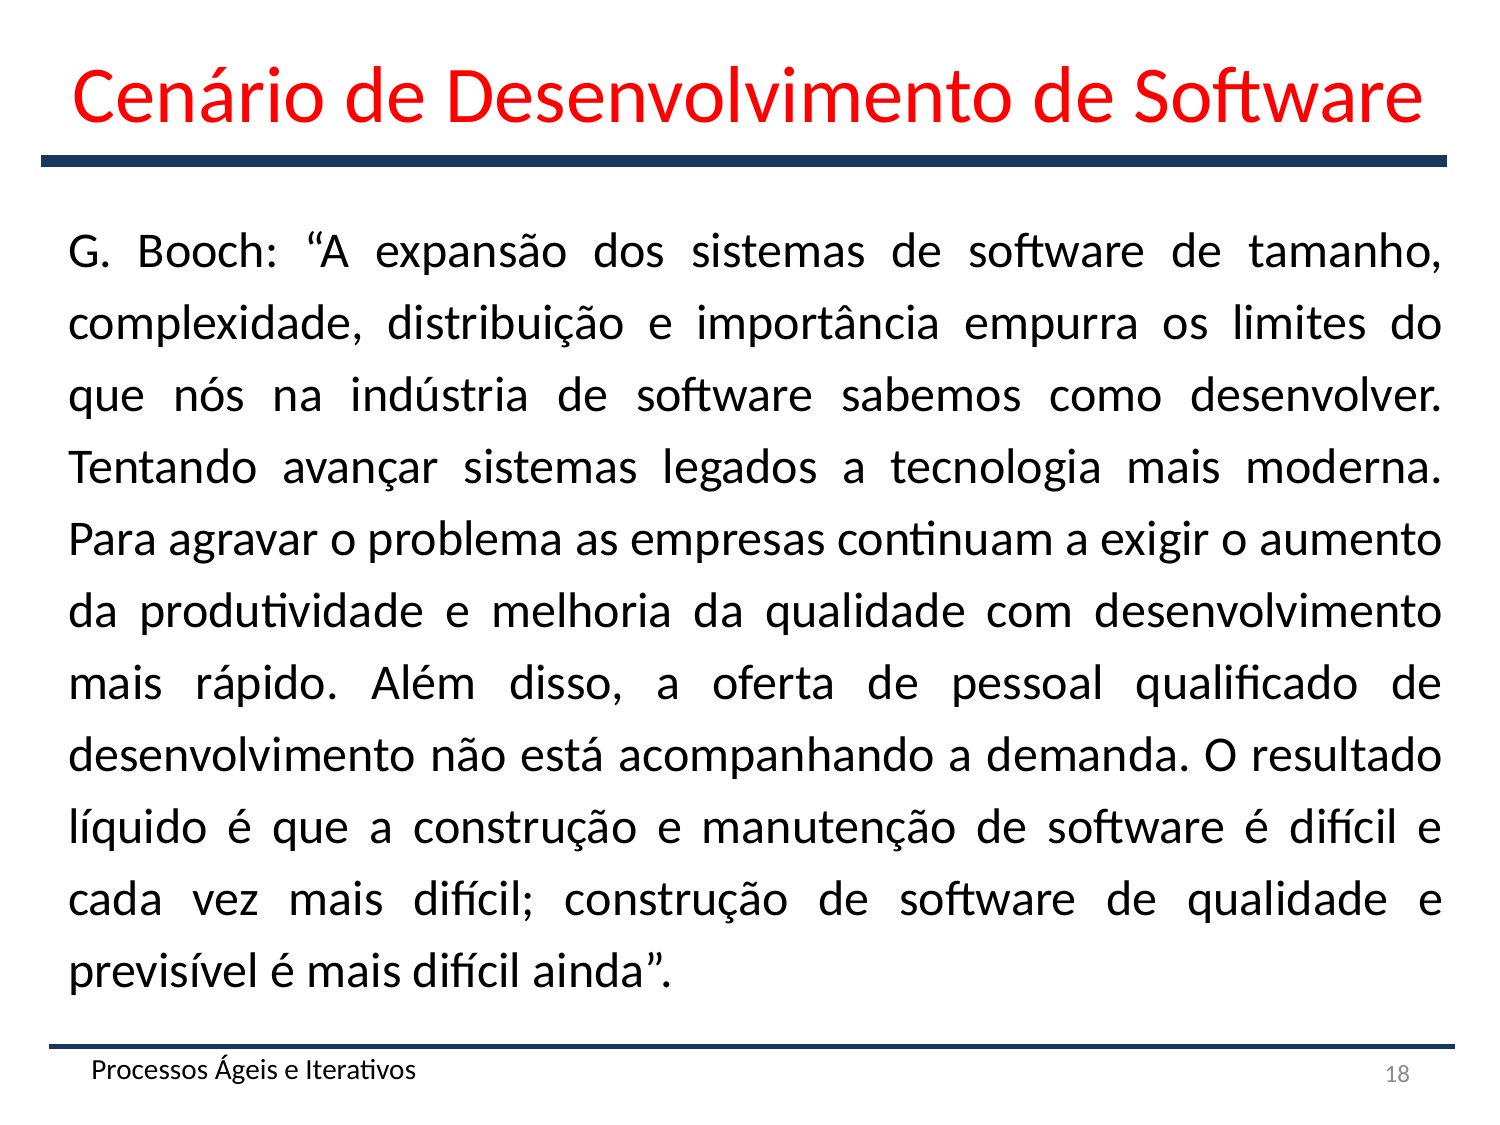

# Cenário de Desenvolvimento de Software
G. Booch: “A expansão dos sistemas de software de tamanho, complexidade, distribuição e importância empurra os limites do que nós na indústria de software sabemos como desenvolver. Tentando avançar sistemas legados a tecnologia mais moderna. Para agravar o problema as empresas continuam a exigir o aumento da produtividade e melhoria da qualidade com desenvolvimento mais rápido. Além disso, a oferta de pessoal qualificado de desenvolvimento não está acompanhando a demanda. O resultado líquido é que a construção e manutenção de software é difícil e cada vez mais difícil; construção de software de qualidade e previsível é mais difícil ainda”.
Processos Ágeis e Iterativos
18